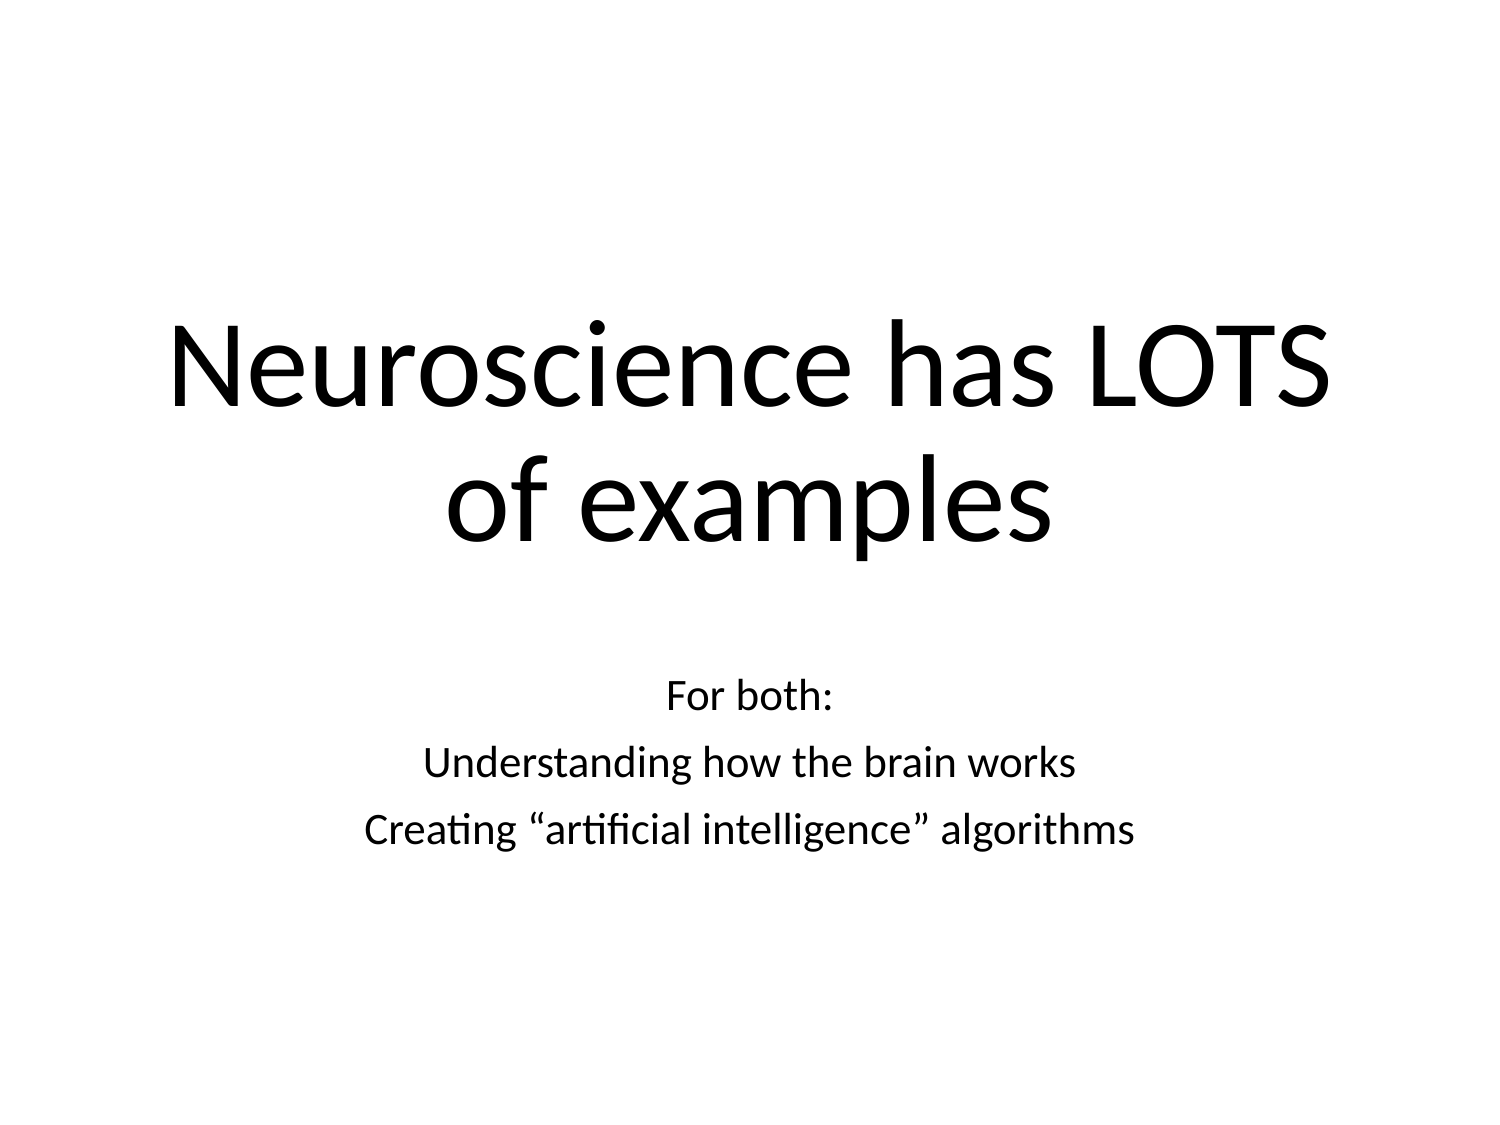

# Neuroscience has LOTS of examples

For both:
Understanding how the brain works
Creating “artificial intelligence” algorithms